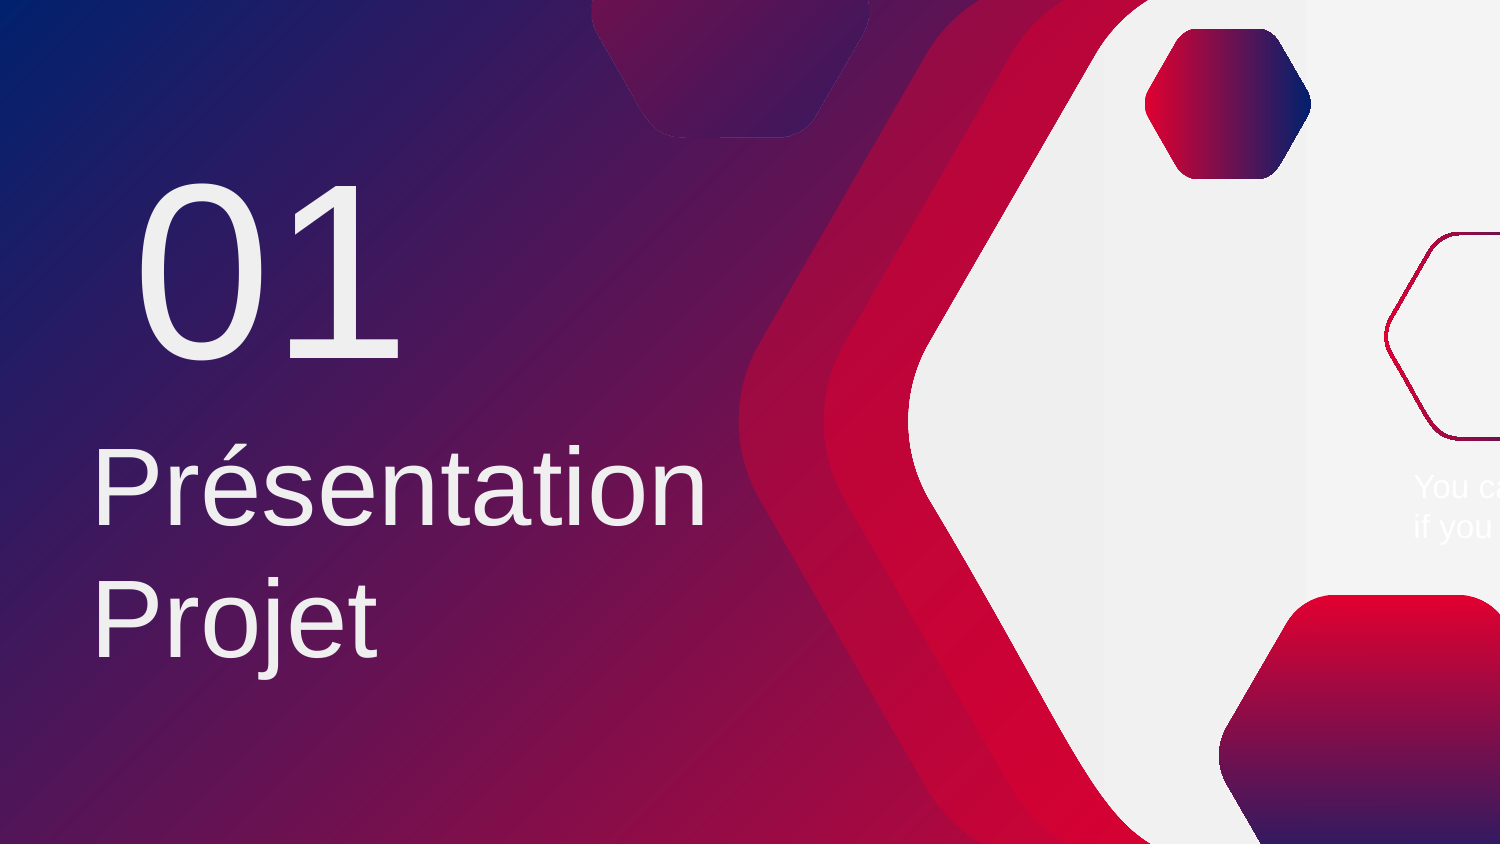

01
# Présentation Projet
You can enter a subtitle here if you need it